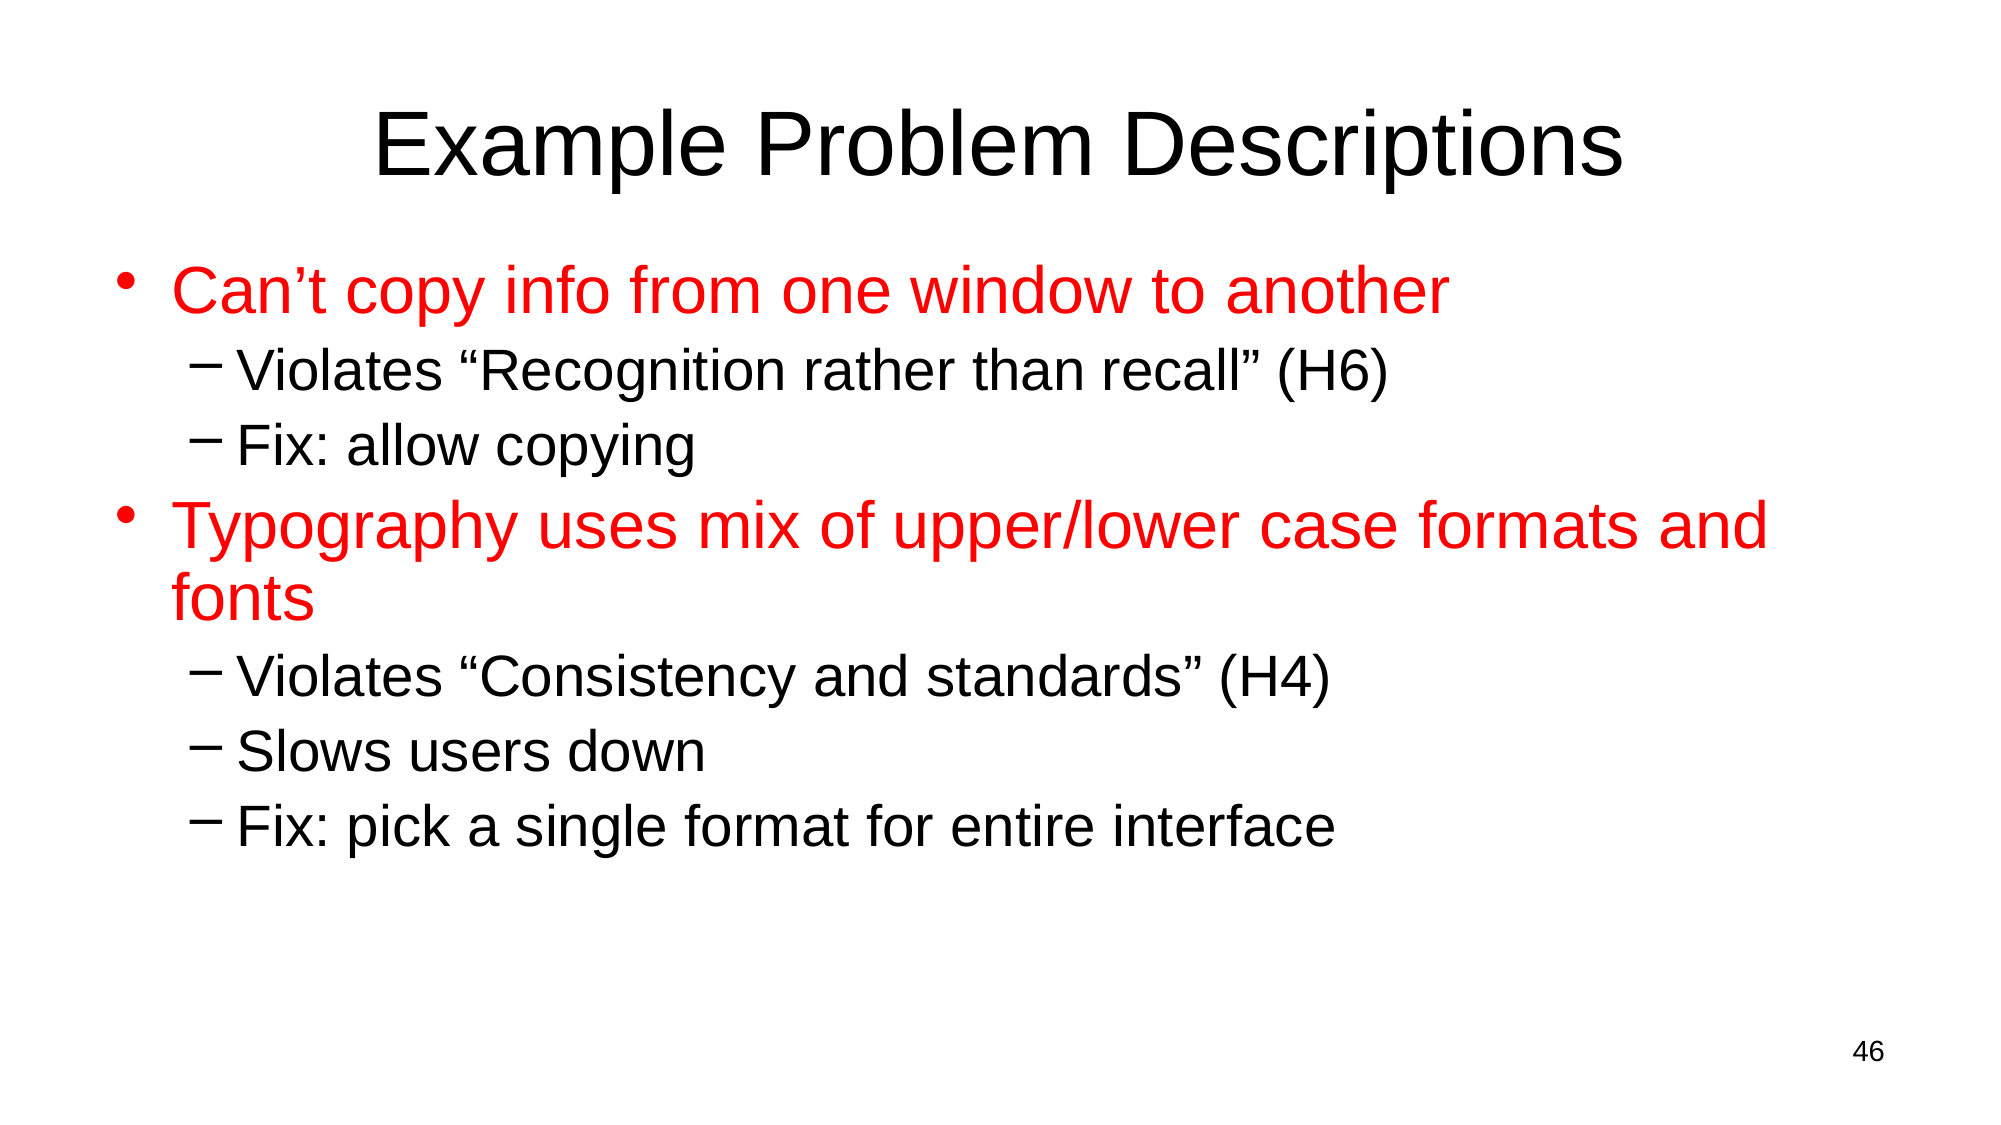

# Example Problem Descriptions
Can’t copy info from one window to another
Violates “Recognition rather than recall” (H6)
Fix: allow copying
Typography uses mix of upper/lower case formats and fonts
Violates “Consistency and standards” (H4)
Slows users down
Fix: pick a single format for entire interface
46